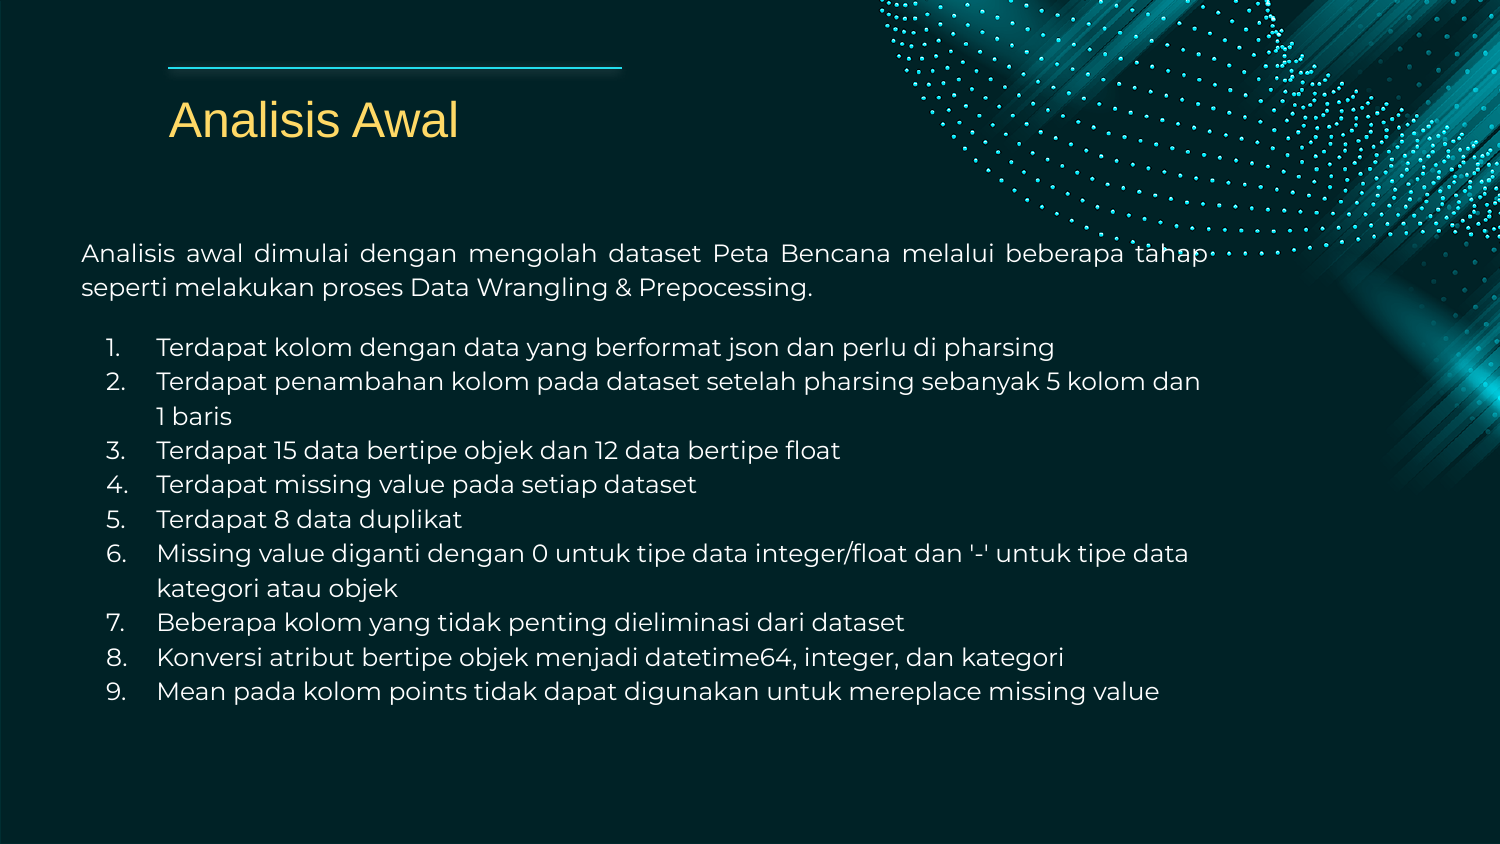

# Analisis Awal
Analisis awal dimulai dengan mengolah dataset Peta Bencana melalui beberapa tahap seperti melakukan proses Data Wrangling & Prepocessing.
Terdapat kolom dengan data yang berformat json dan perlu di pharsing
Terdapat penambahan kolom pada dataset setelah pharsing sebanyak 5 kolom dan 1 baris
Terdapat 15 data bertipe objek dan 12 data bertipe float
Terdapat missing value pada setiap dataset
Terdapat 8 data duplikat
Missing value diganti dengan 0 untuk tipe data integer/float dan '-' untuk tipe data kategori atau objek
Beberapa kolom yang tidak penting dieliminasi dari dataset
Konversi atribut bertipe objek menjadi datetime64, integer, dan kategori
Mean pada kolom points tidak dapat digunakan untuk mereplace missing value